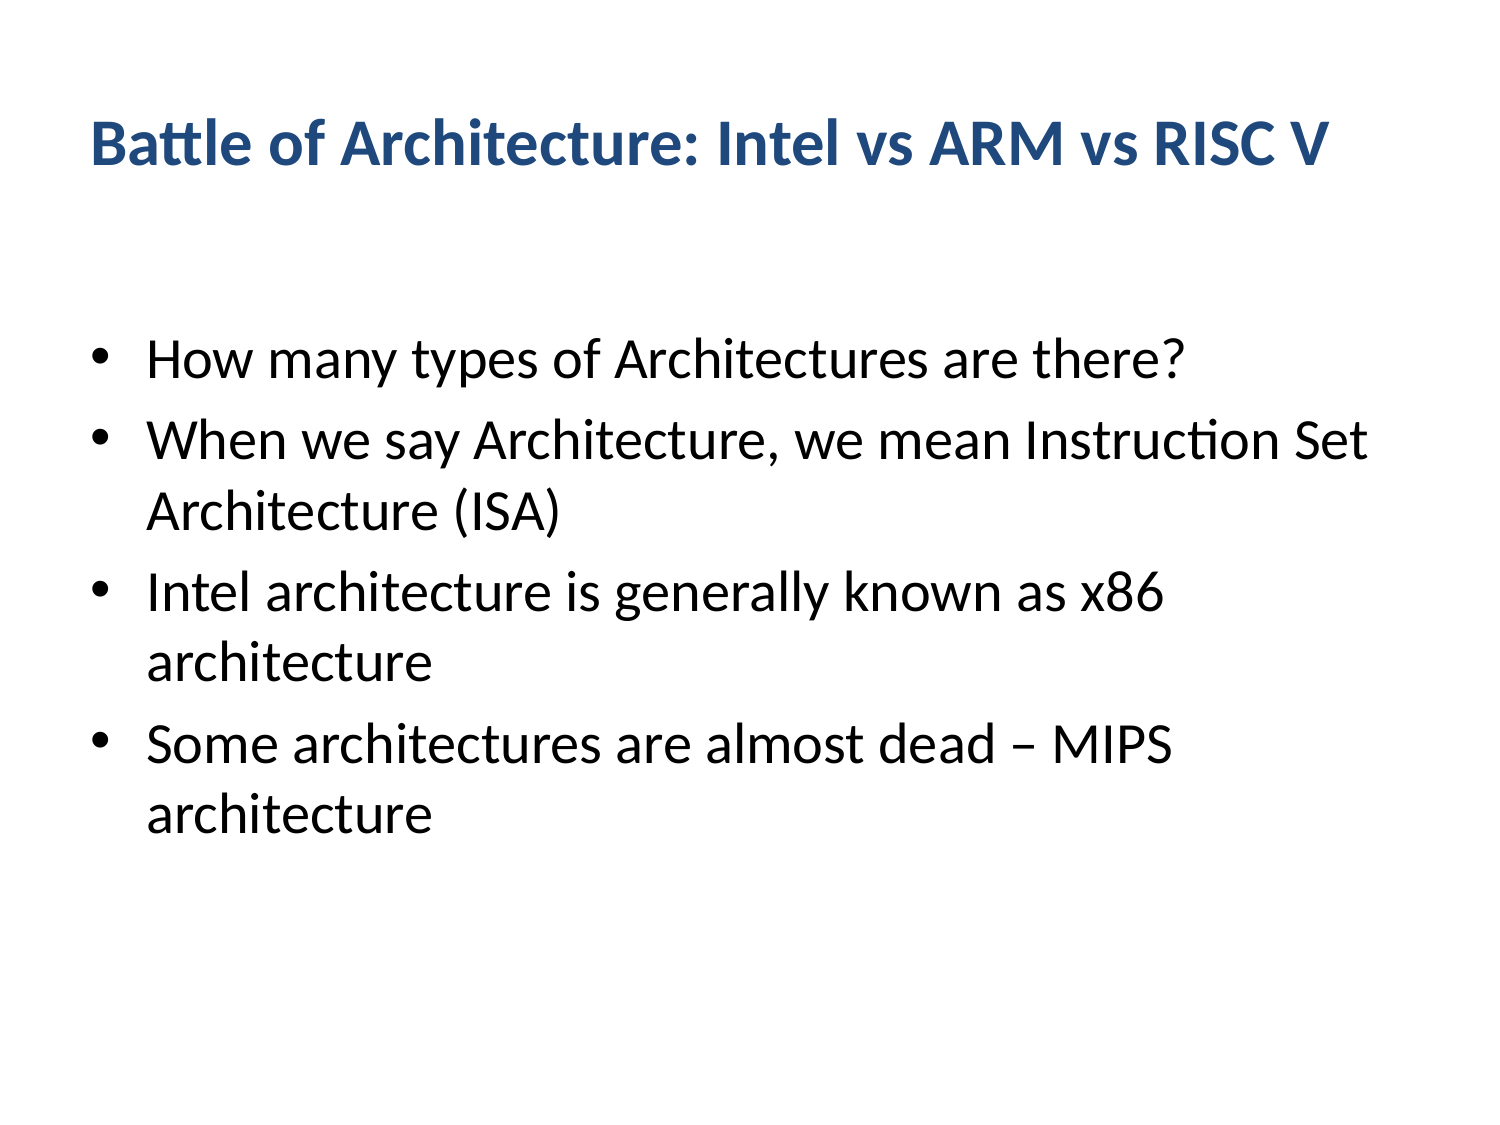

# Battle of Architecture: Intel vs ARM vs RISC V
How many types of Architectures are there?
When we say Architecture, we mean Instruction Set Architecture (ISA)
Intel architecture is generally known as x86 architecture
Some architectures are almost dead – MIPS architecture